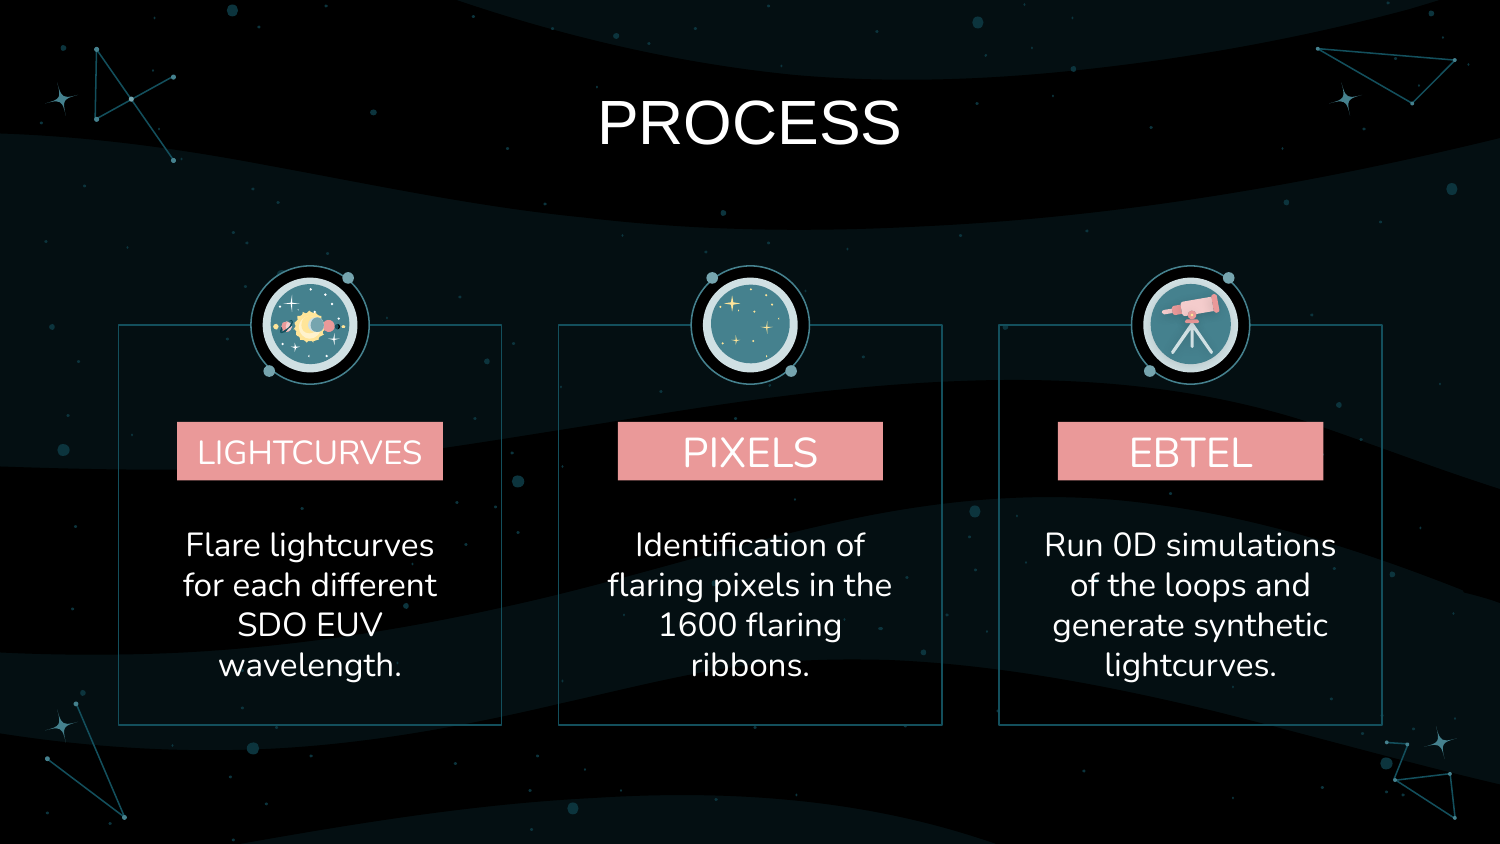

# PROCESS

LIGHTCURVES
PIXELS
EBTEL
Flare lightcurves for each different SDO EUV wavelength.
Identification of flaring pixels in the 1600 flaring ribbons.
Run 0D simulations of the loops and generate synthetic lightcurves.